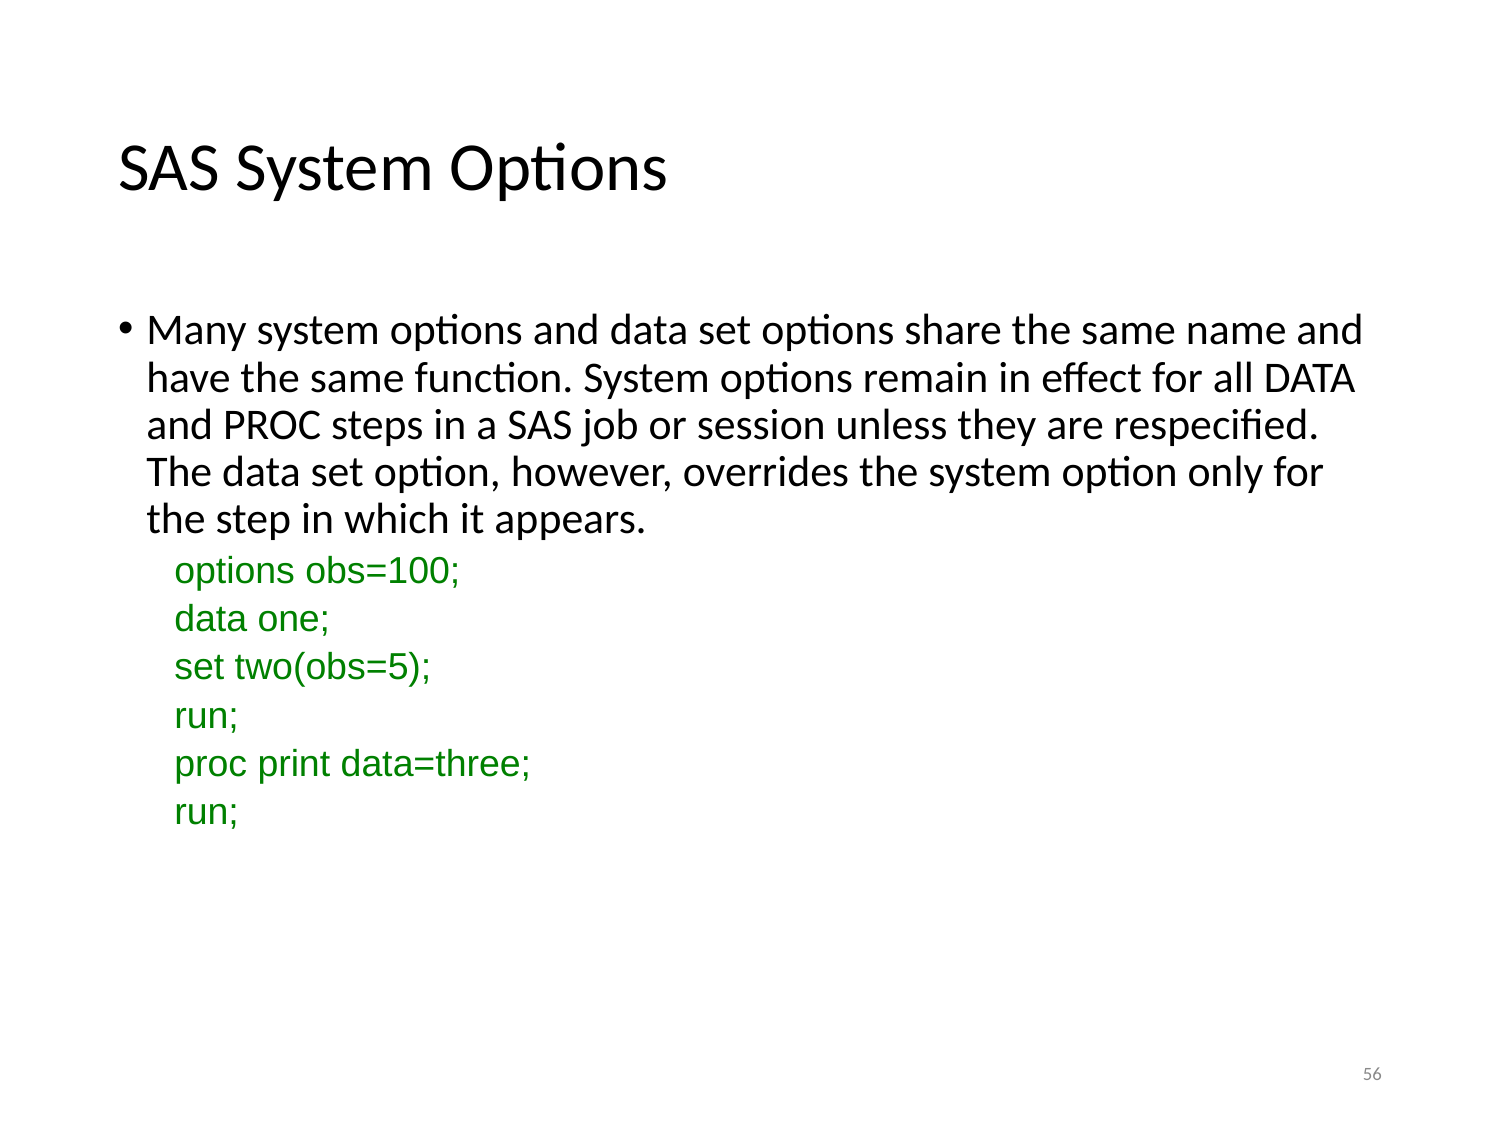

# SAS System Options
Many system options and data set options share the same name and have the same function. System options remain in effect for all DATA and PROC steps in a SAS job or session unless they are respecified. The data set option, however, overrides the system option only for the step in which it appears.
options obs=100;
data one;
set two(obs=5);
run;
proc print data=three;
run;
56